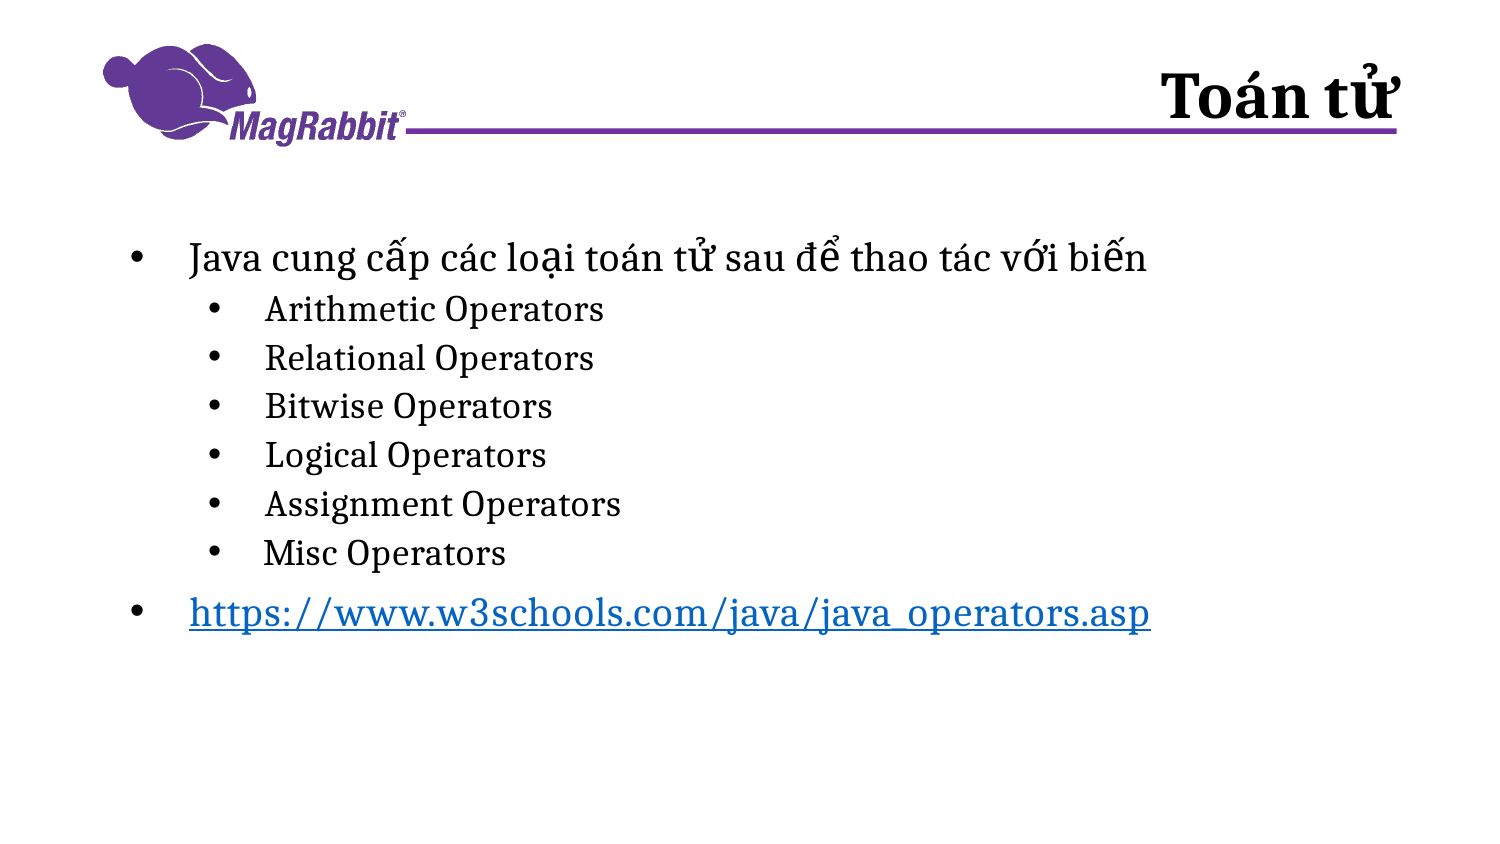

# Toán tử
Java cung cấp các loại toán tử sau để thao tác với biến
Arithmetic Operators
Relational Operators
Bitwise Operators
Logical Operators
Assignment Operators
Misc Operators
https://www.w3schools.com/java/java_operators.asp